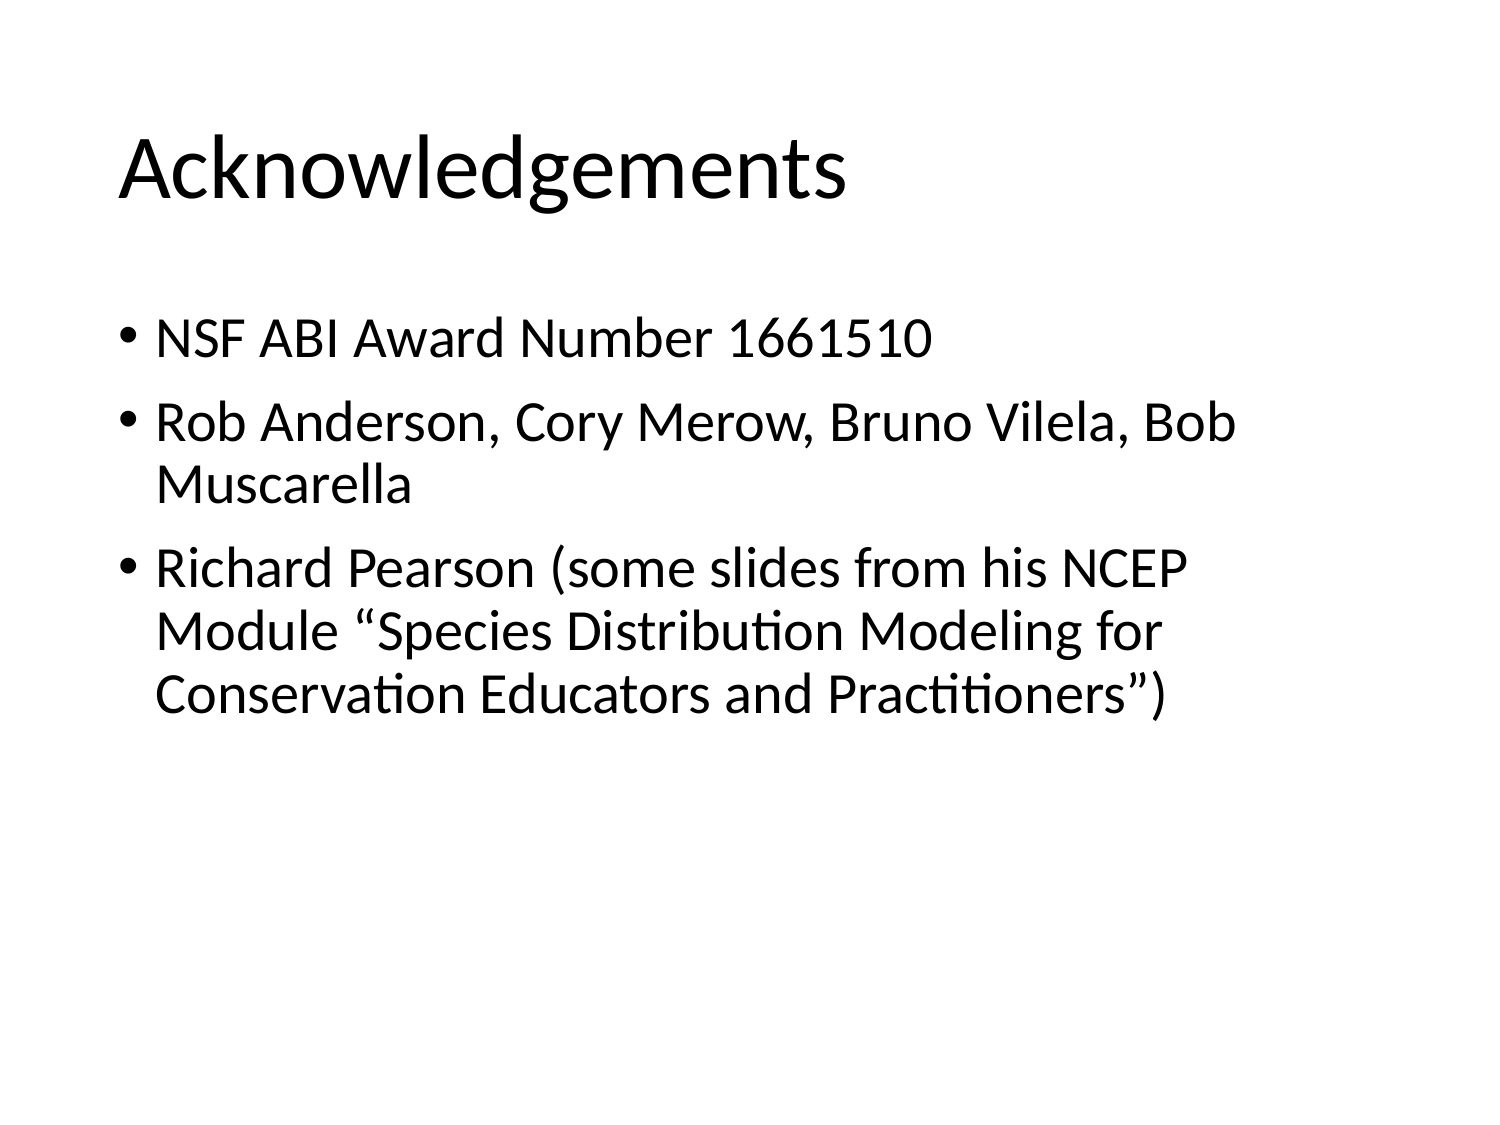

# Acknowledgements
NSF ABI Award Number 1661510
Rob Anderson, Cory Merow, Bruno Vilela, Bob Muscarella
Richard Pearson (some slides from his NCEP Module “Species Distribution Modeling for Conservation Educators and Practitioners”)